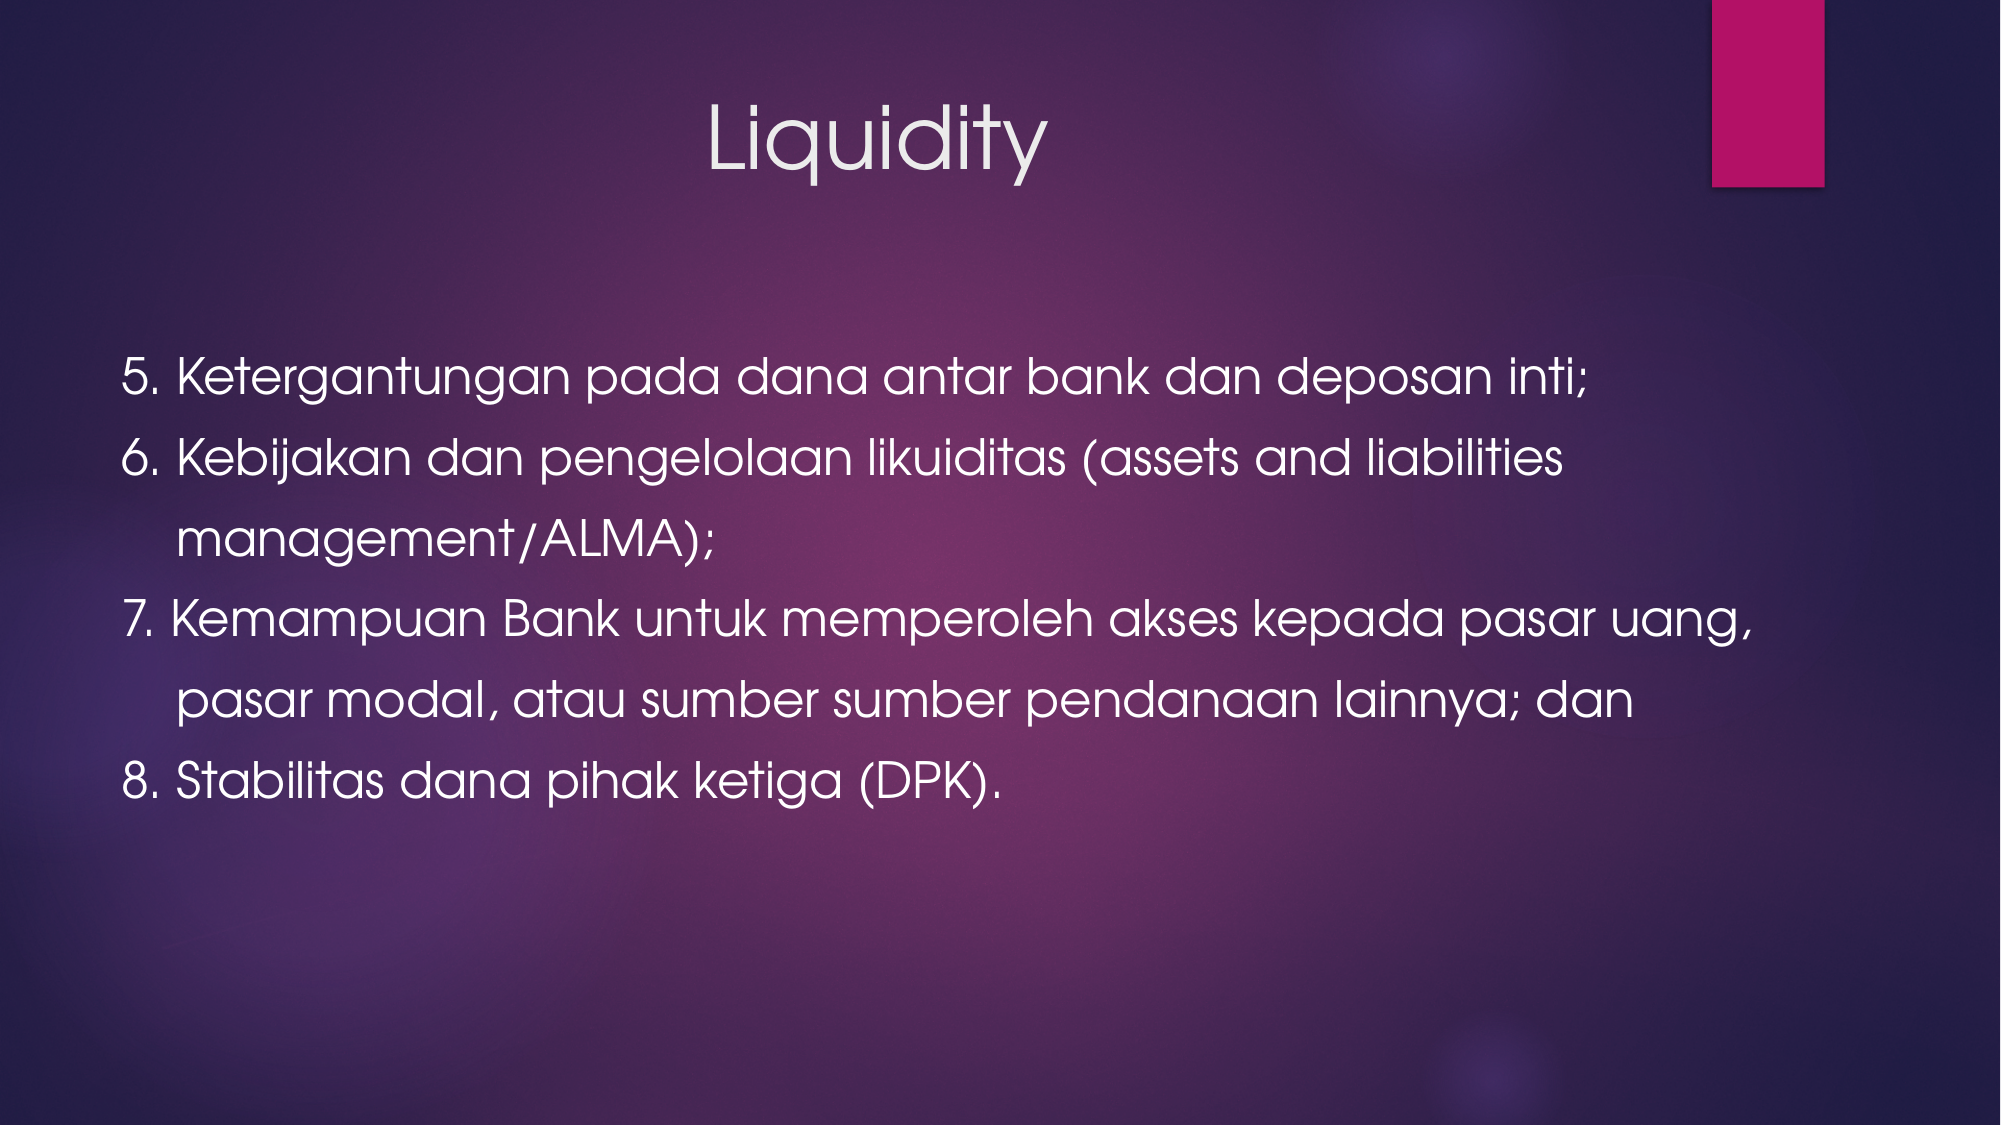

# Liquidity
5. Ketergantungan pada dana antar bank dan deposan inti;
6. Kebijakan dan pengelolaan likuiditas (assets and liabilities
    management/ALMA);
7. Kemampuan Bank untuk memperoleh akses kepada pasar uang,
    pasar modal, atau sumber­ sumber pendanaan lainnya; dan
8. Stabilitas dana pihak ketiga (DPK).